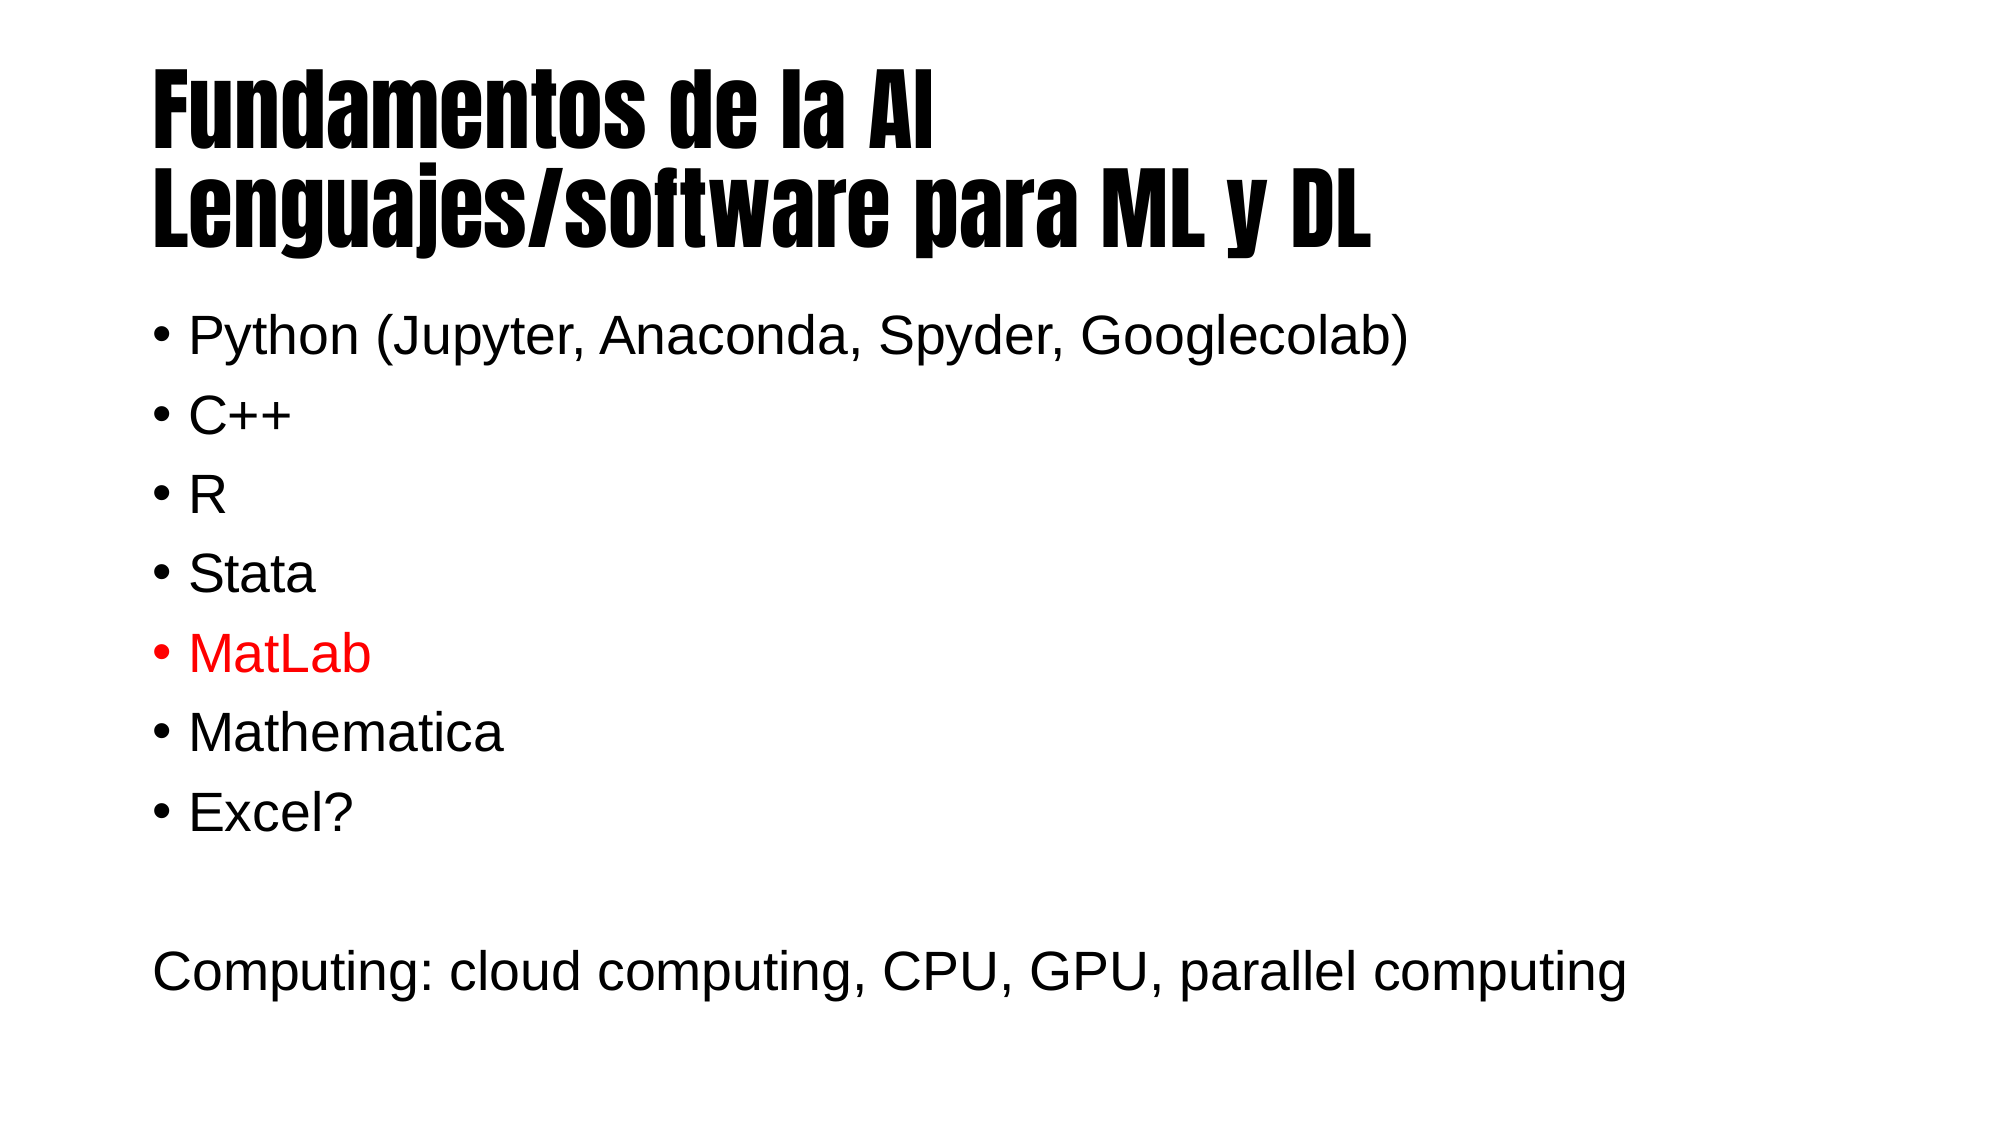

# Fundamentos de la AI Lenguajes/software para ML y DL
Python (Jupyter, Anaconda, Spyder, Googlecolab)
C++
R
Stata
MatLab
Mathematica
Excel?

Computing: cloud computing, CPU, GPU, parallel computing